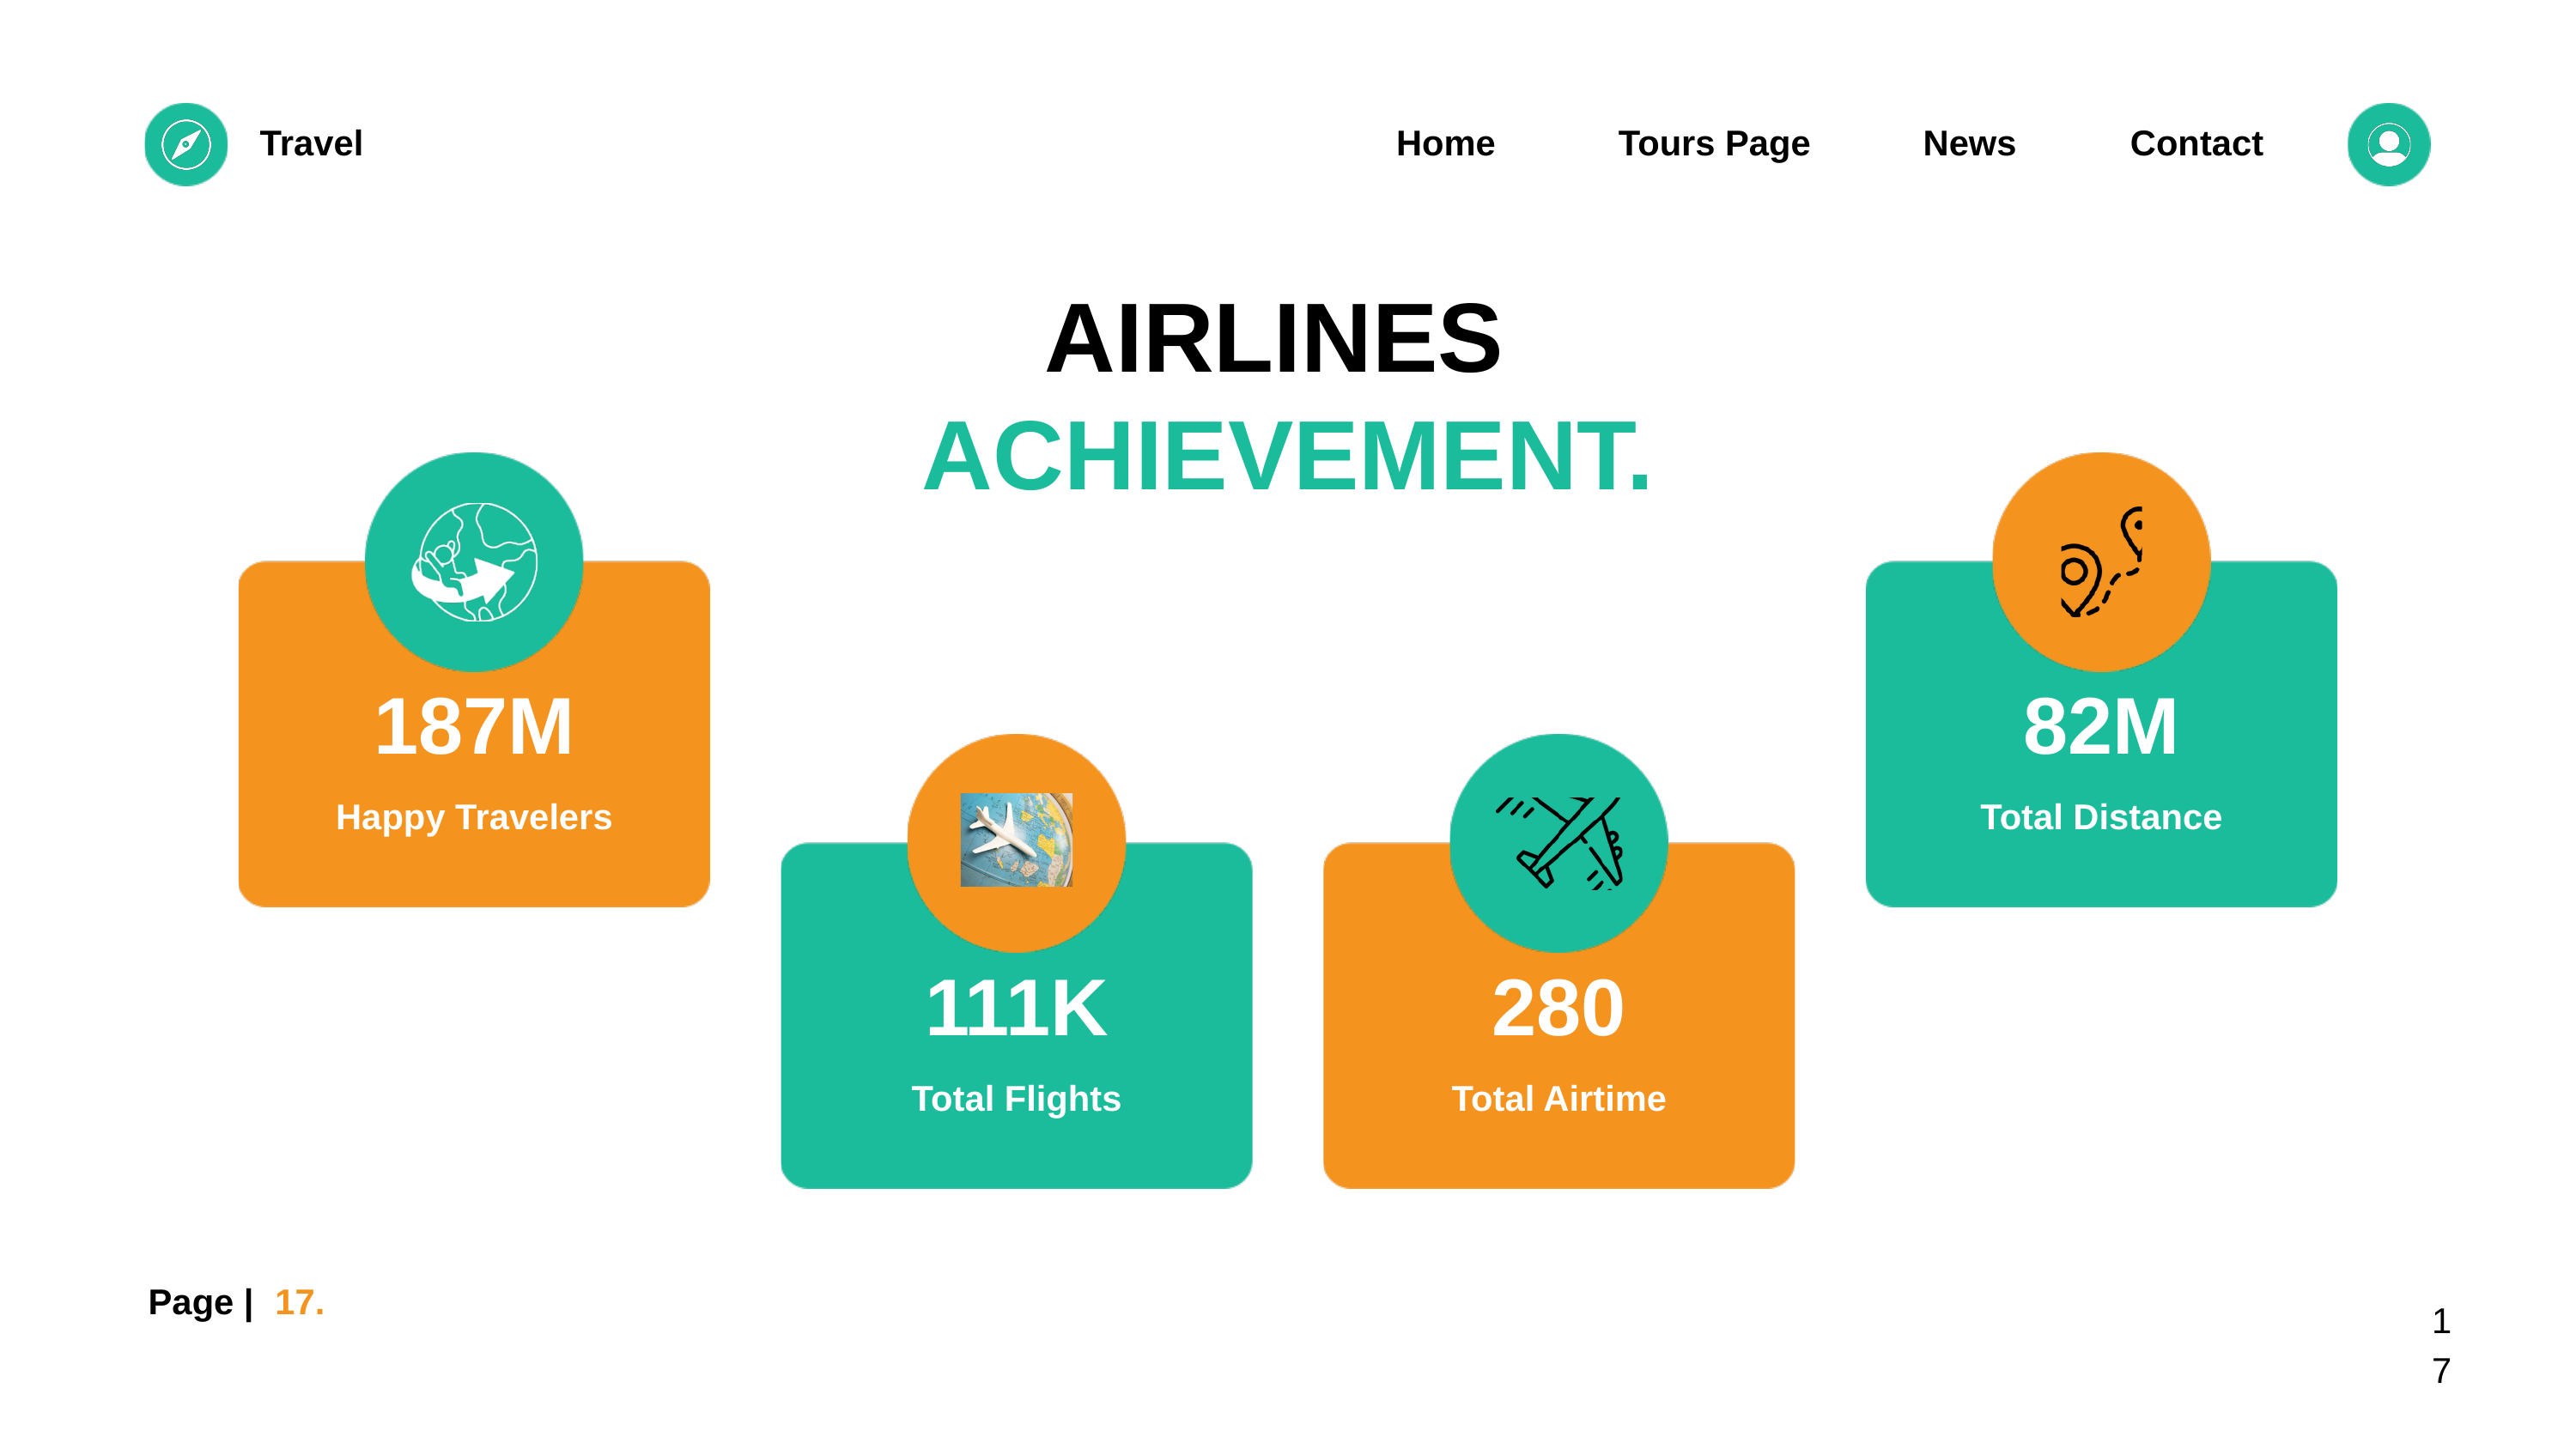

Travel
Home
Tours Page
News
Contact

AIRLINES
ACHIEVEMENT.

187M
82M

Happy Travelers
Total Distance

111K
280
Total Flights
Total Airtime
Page |
17.
17